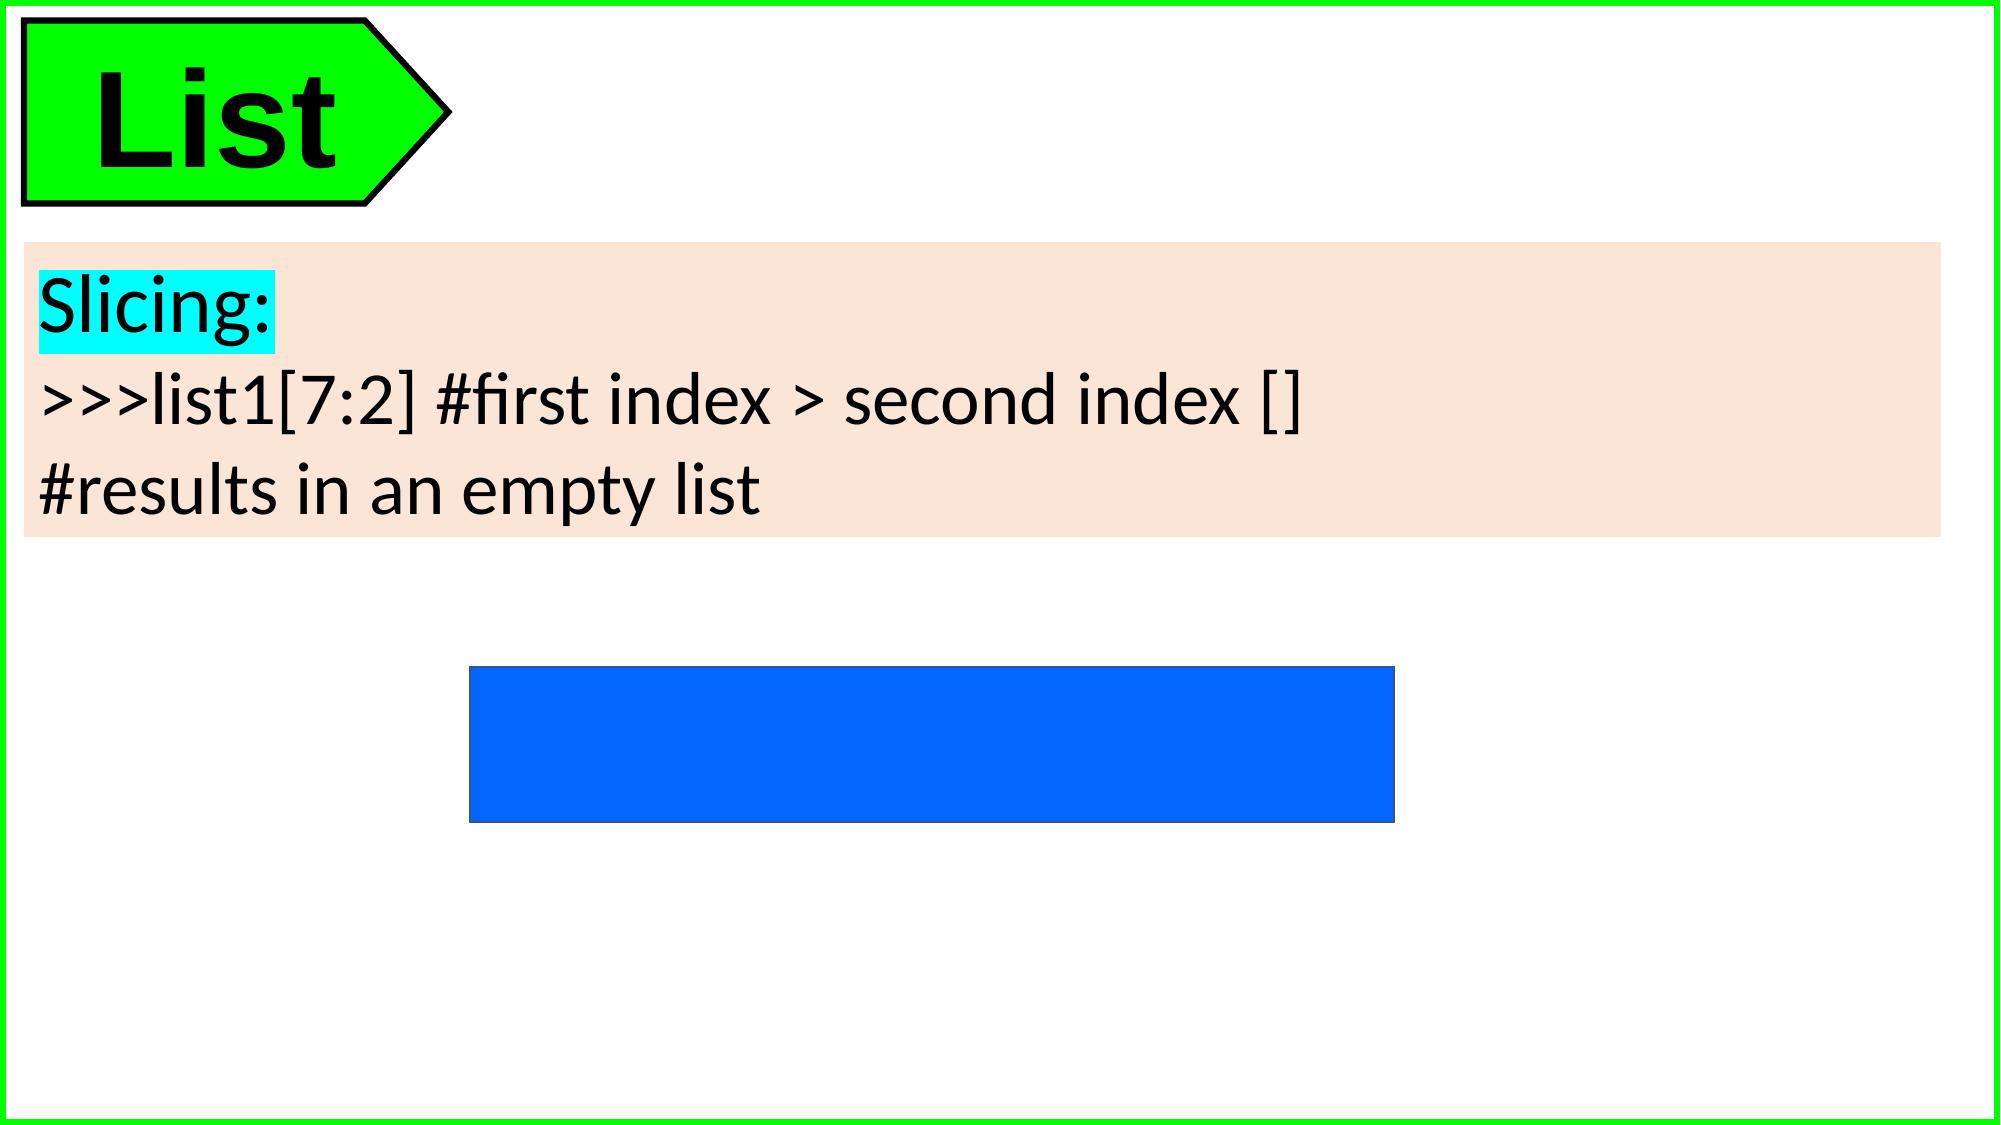

List
Slicing:
>>>list1[7:2] #first index > second index []
#results in an empty list